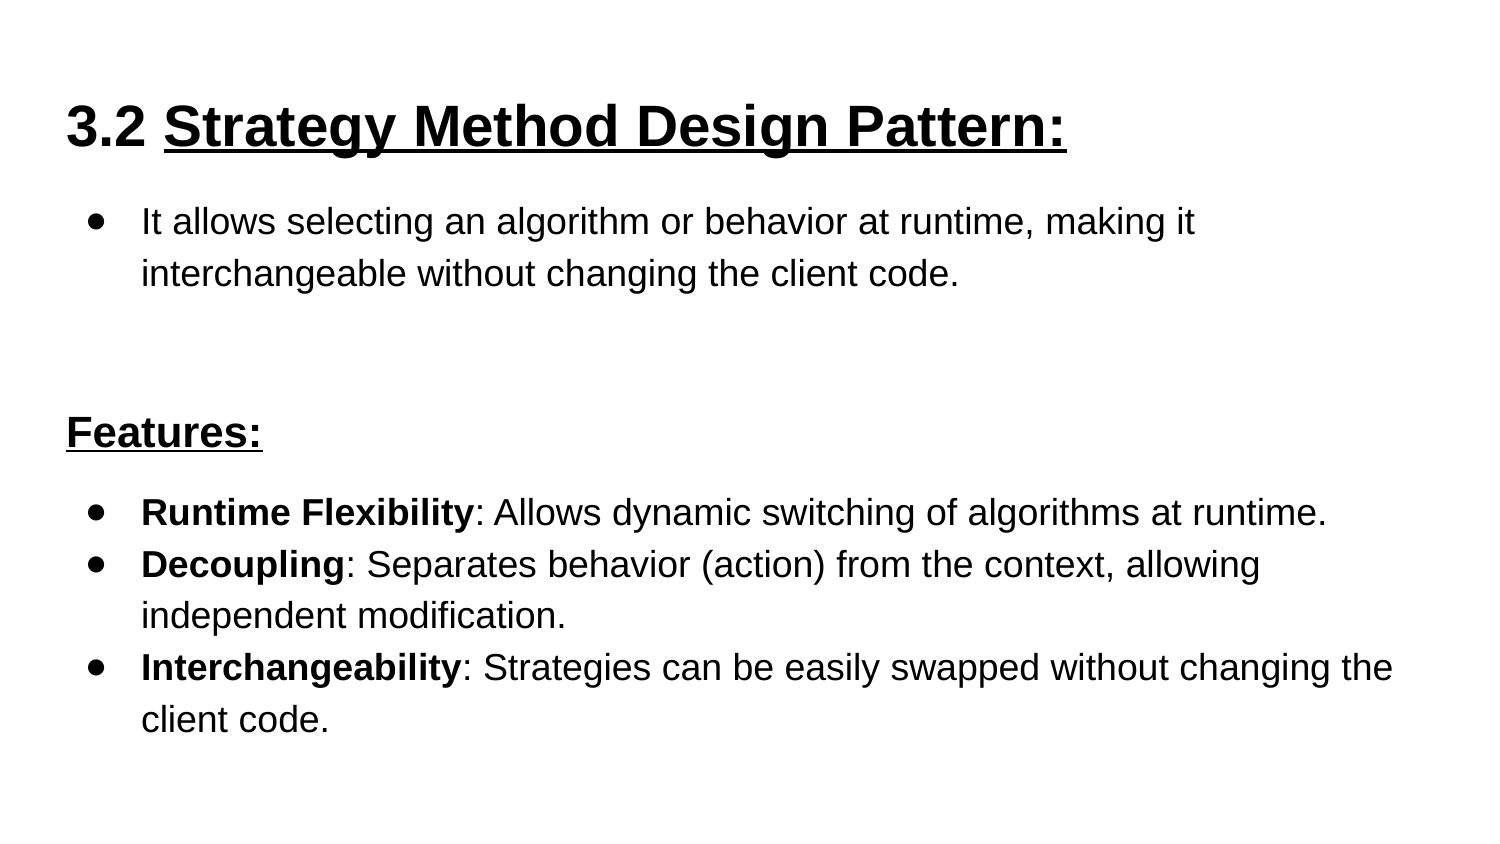

# 3.2 Strategy Method Design Pattern:
It allows selecting an algorithm or behavior at runtime, making it interchangeable without changing the client code.

Features:
Runtime Flexibility: Allows dynamic switching of algorithms at runtime.
Decoupling: Separates behavior (action) from the context, allowing independent modification.
Interchangeability: Strategies can be easily swapped without changing the client code.